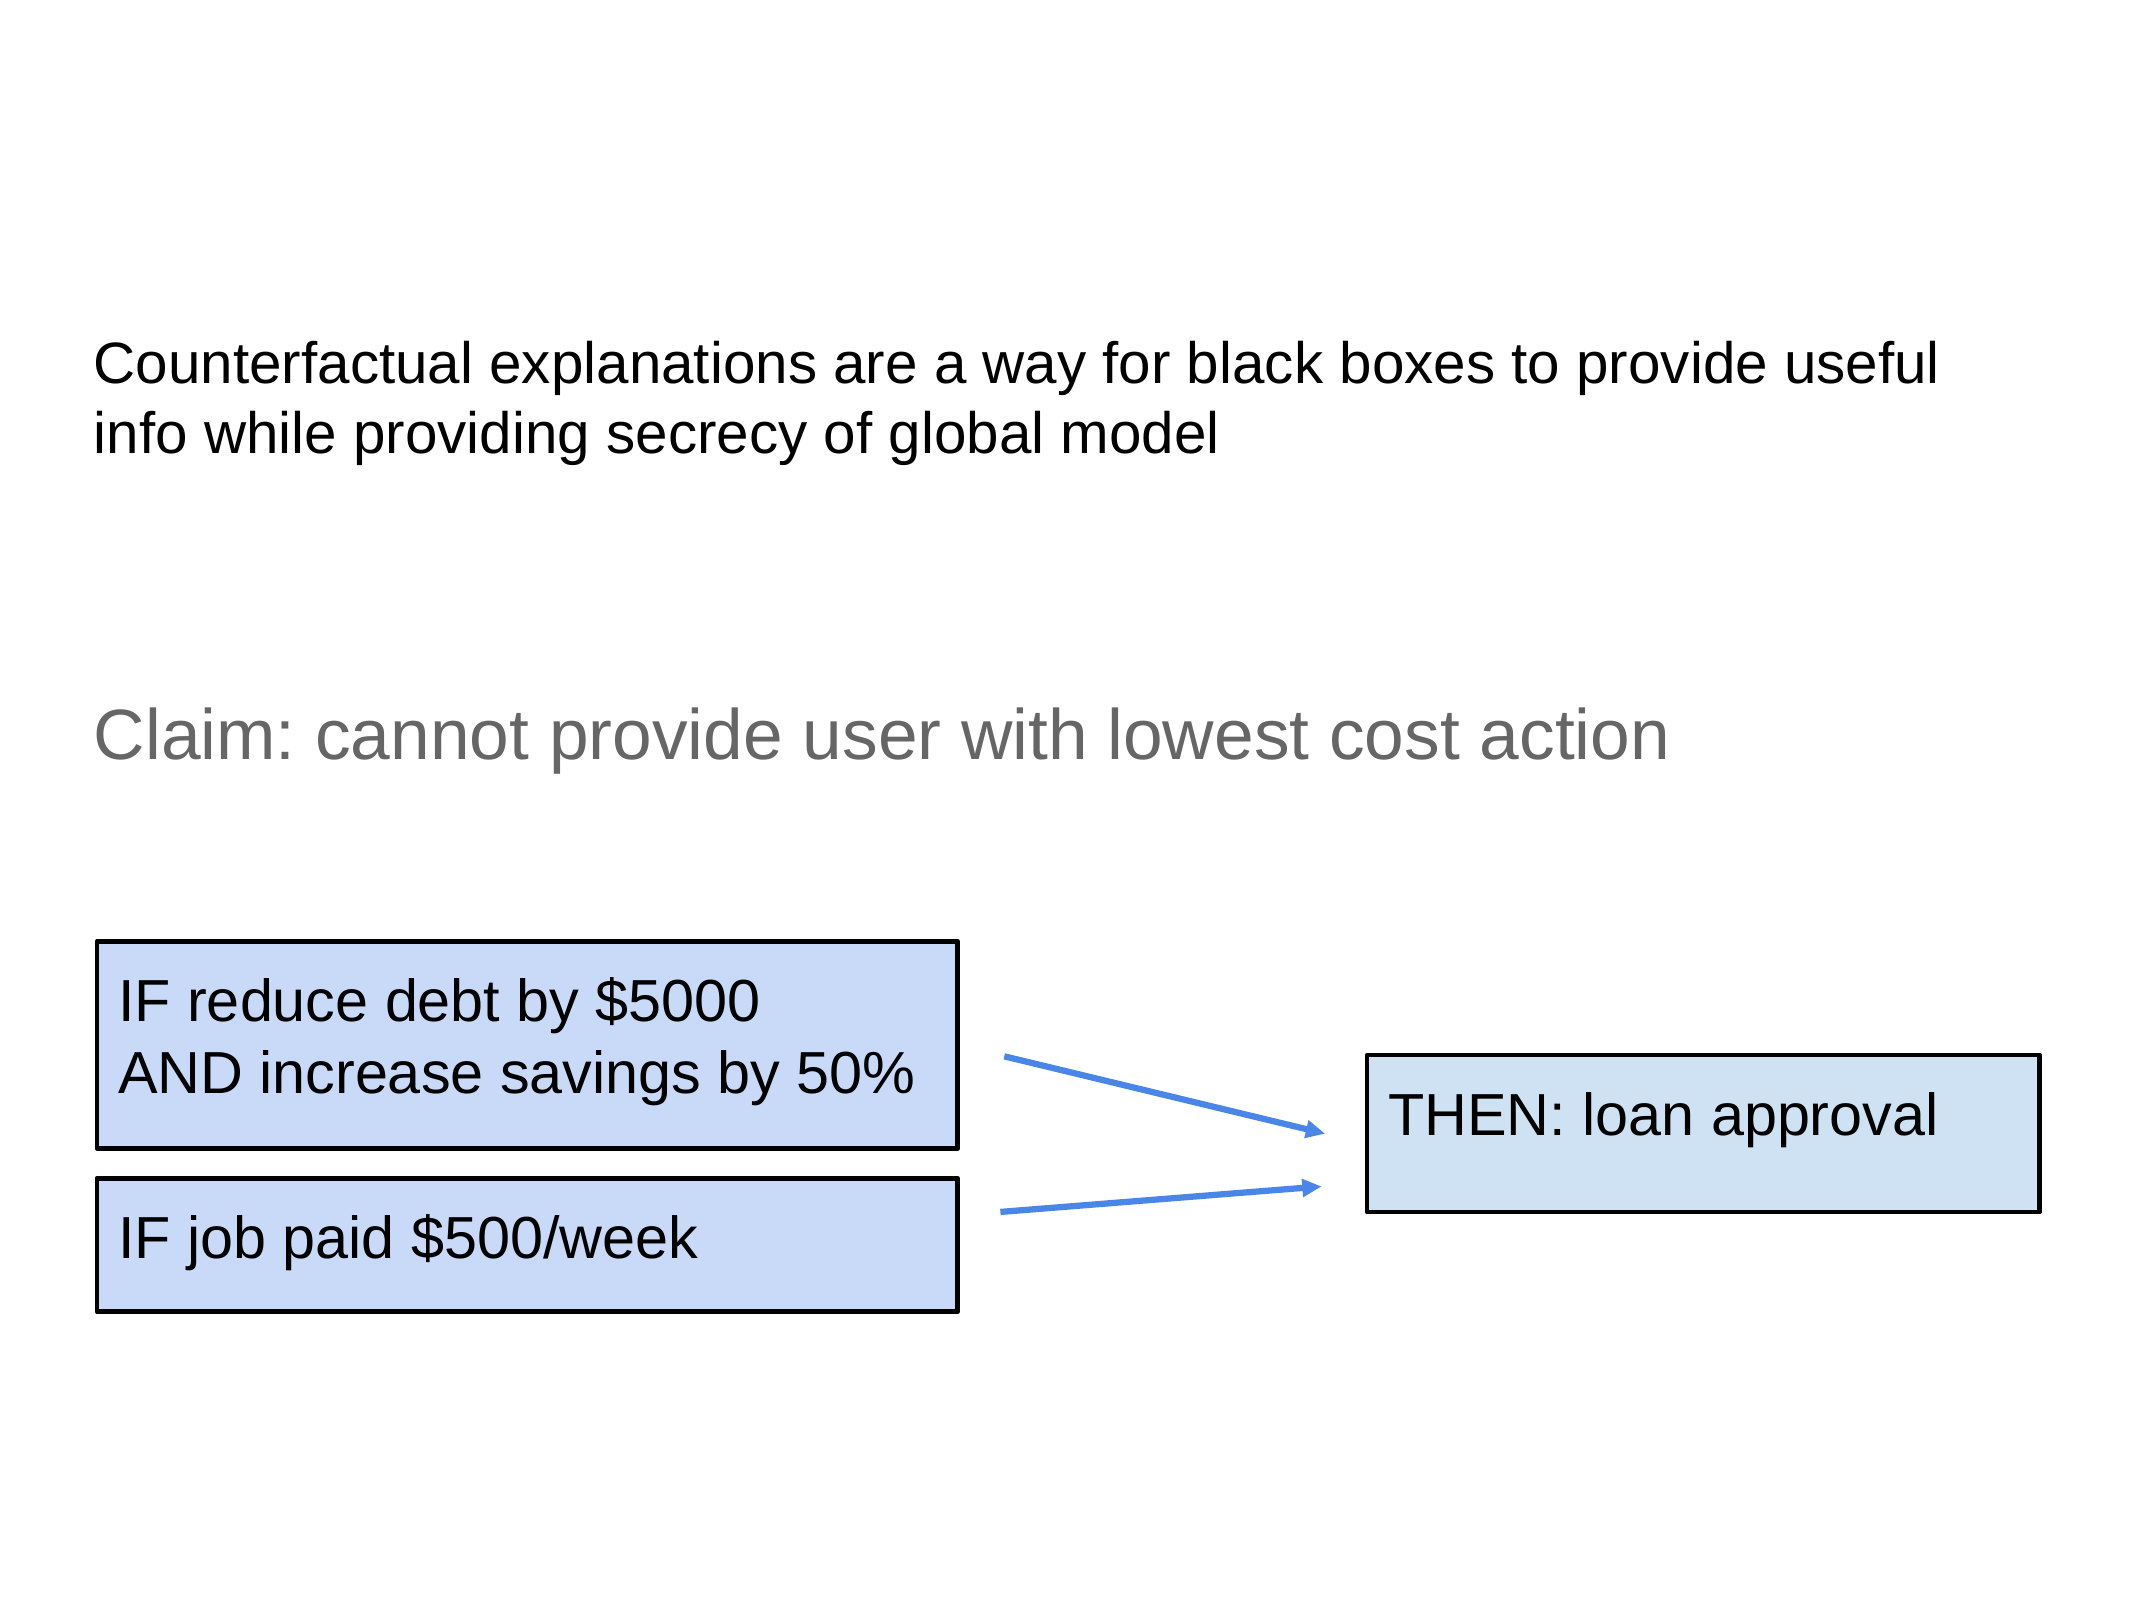

# Counterfactual explanations are a way for black boxes to provide useful info while providing secrecy of global model
Claim: cannot provide user with lowest cost action

IF reduce debt by $5000
AND increase savings by 50%
THEN: loan approval
IF job paid $500/week